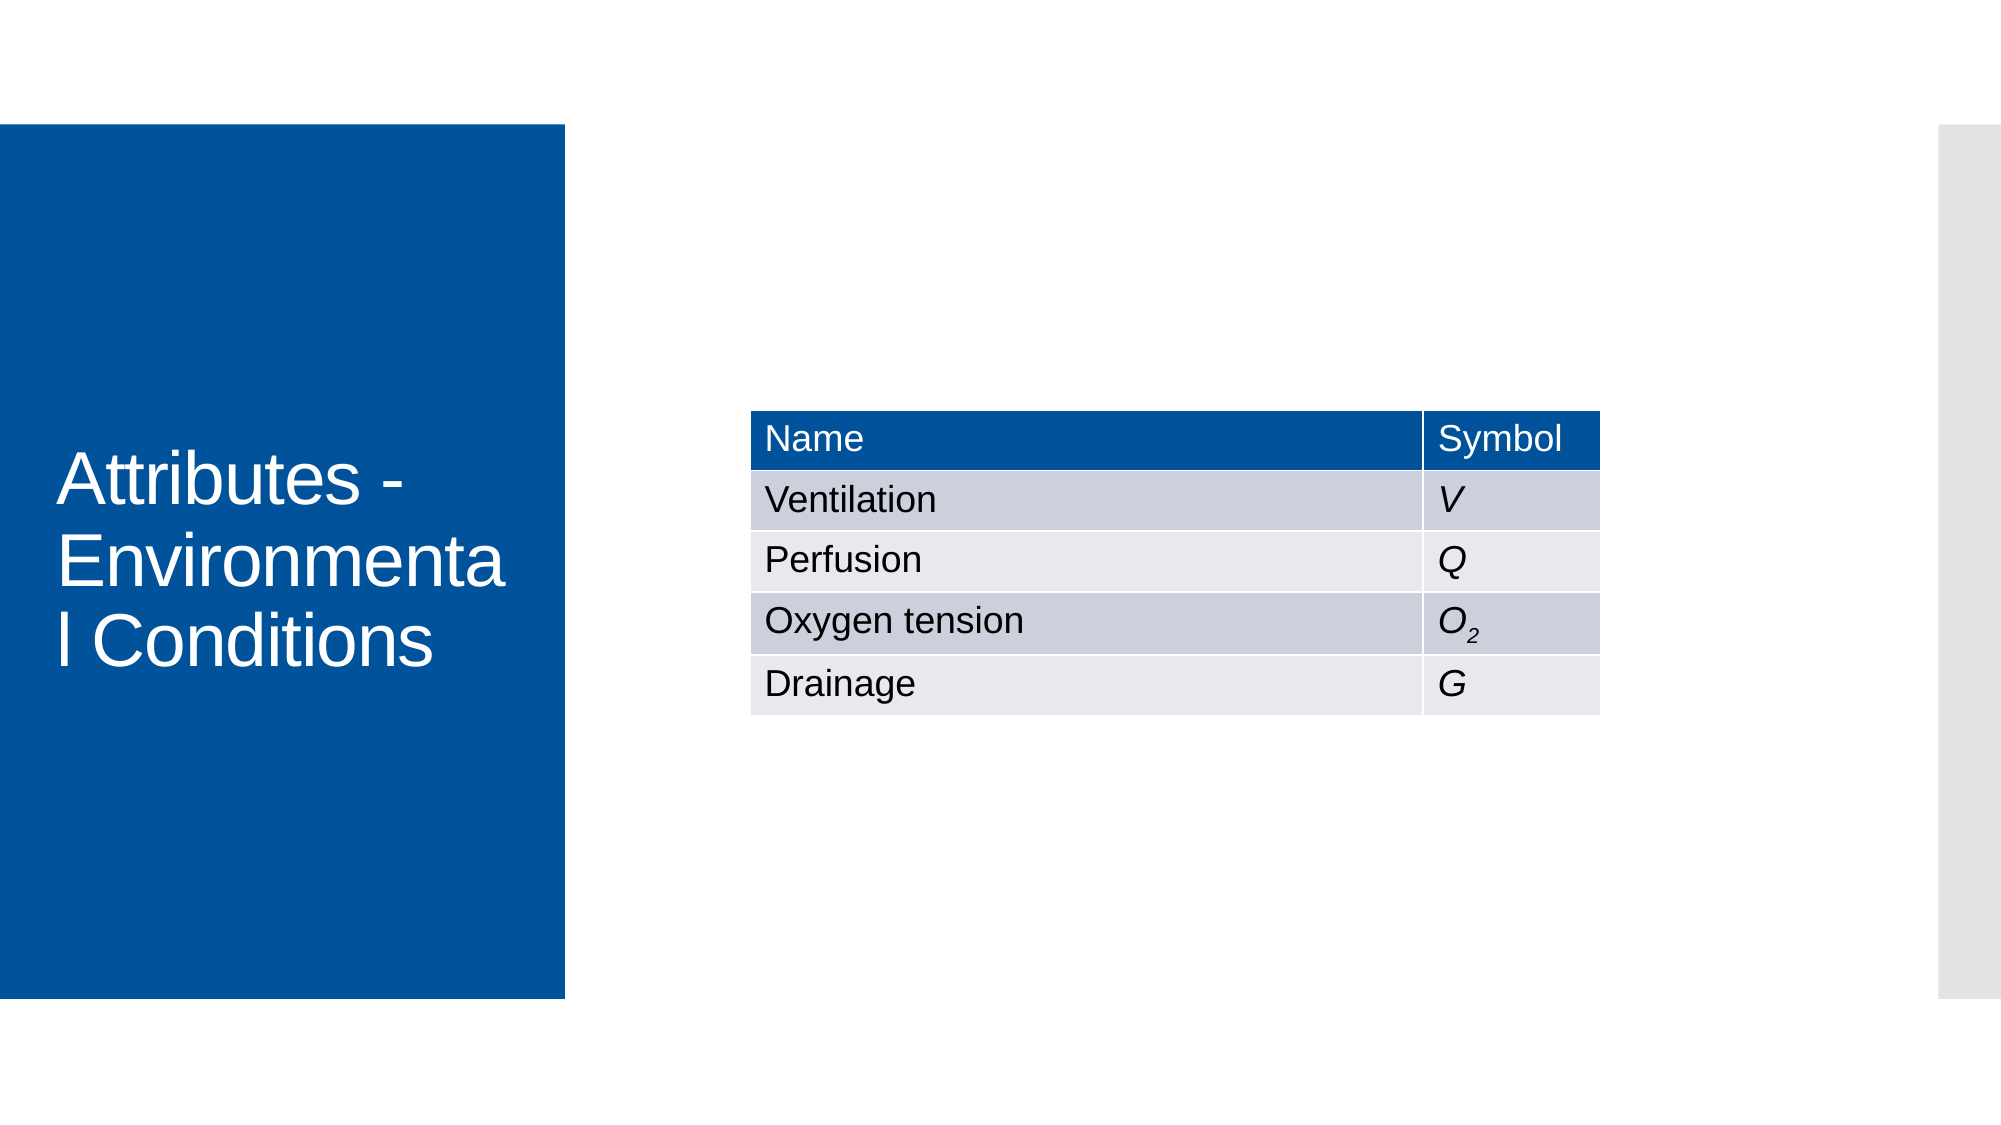

# Attributes - Environmental Conditions
| Name | Symbol |
| --- | --- |
| Ventilation | V |
| Perfusion | Q |
| Oxygen tension | O2 |
| Drainage | G |